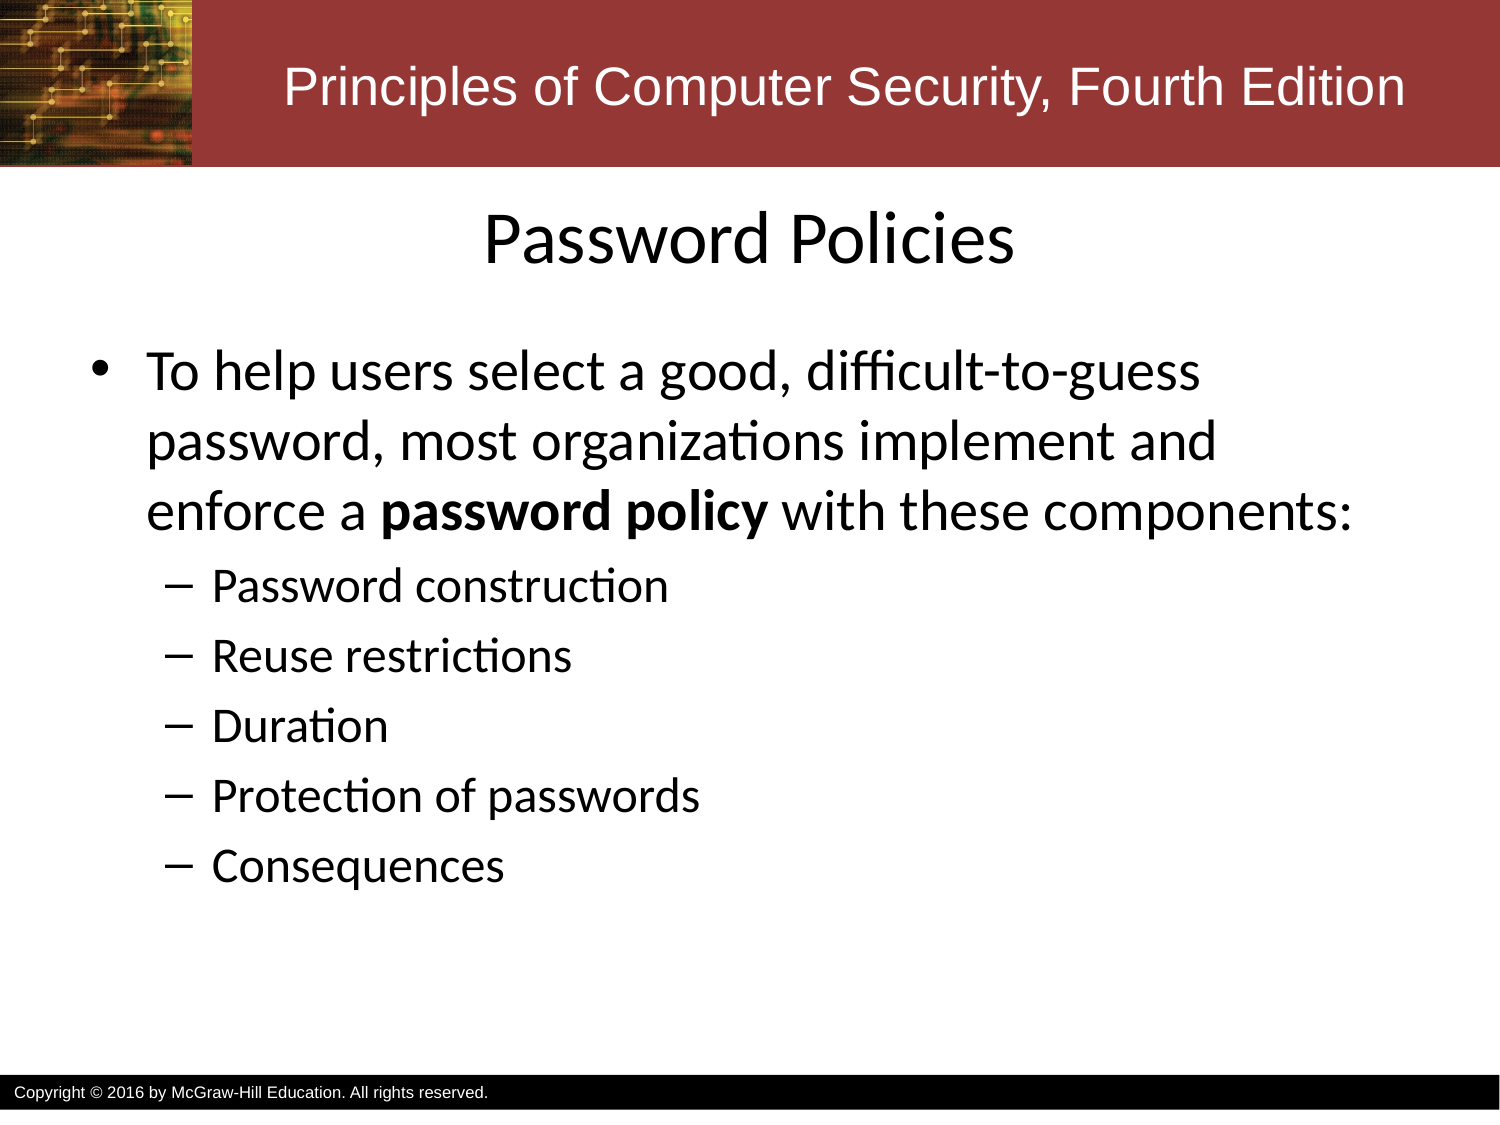

# Password Policies
To help users select a good, difficult-to-guess password, most organizations implement and enforce a password policy with these components:
Password construction
Reuse restrictions
Duration
Protection of passwords
Consequences